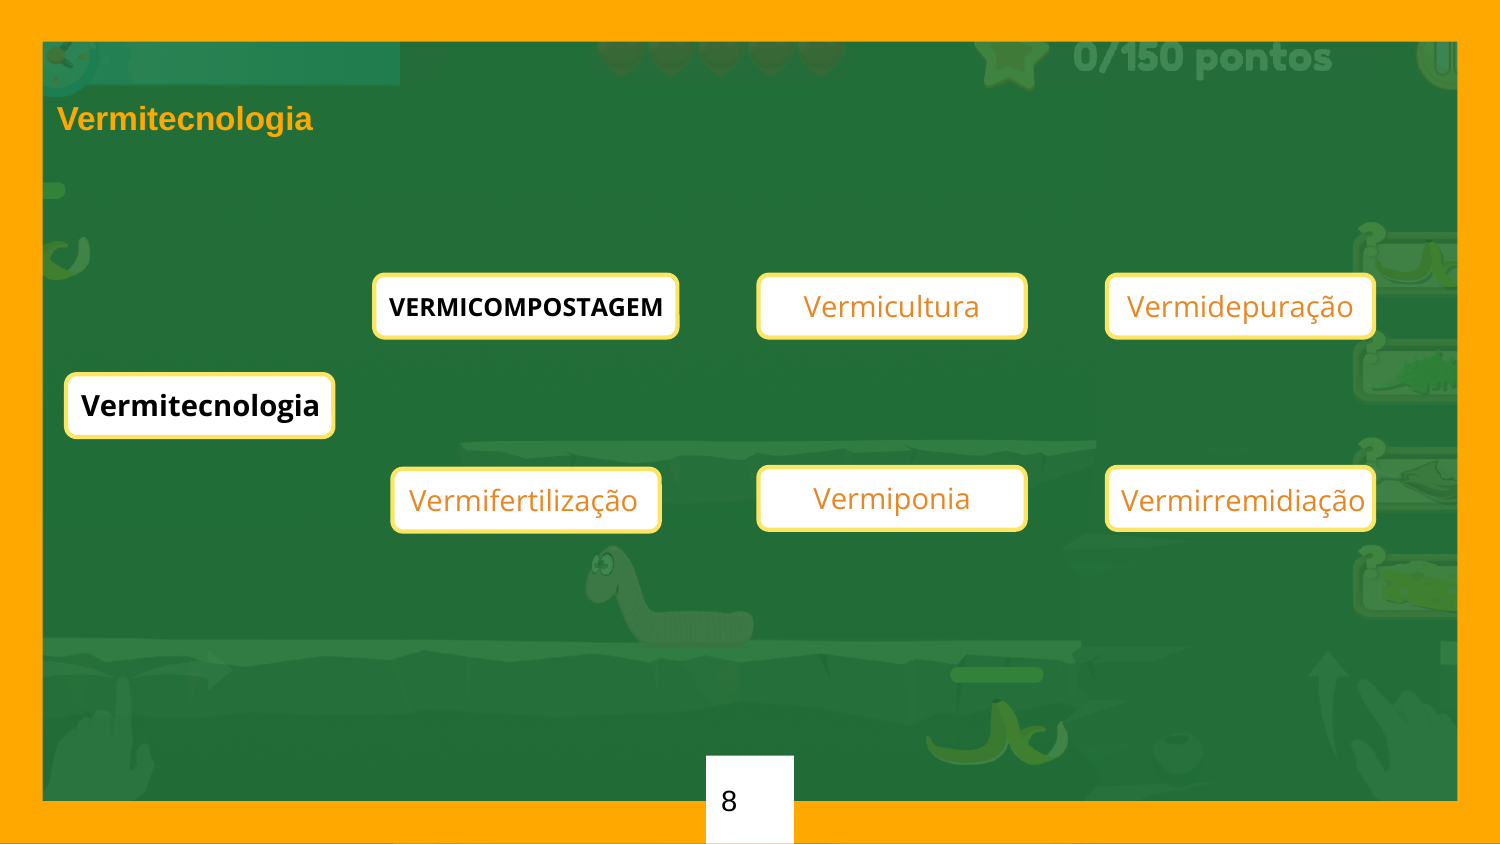

Vermitecnologia

Vermicultura
Vermidepuração
VERMICOMPOSTAGEM

Vermitecnologia

Vermiponia
Vermifertilização
Vermirremidiação
8